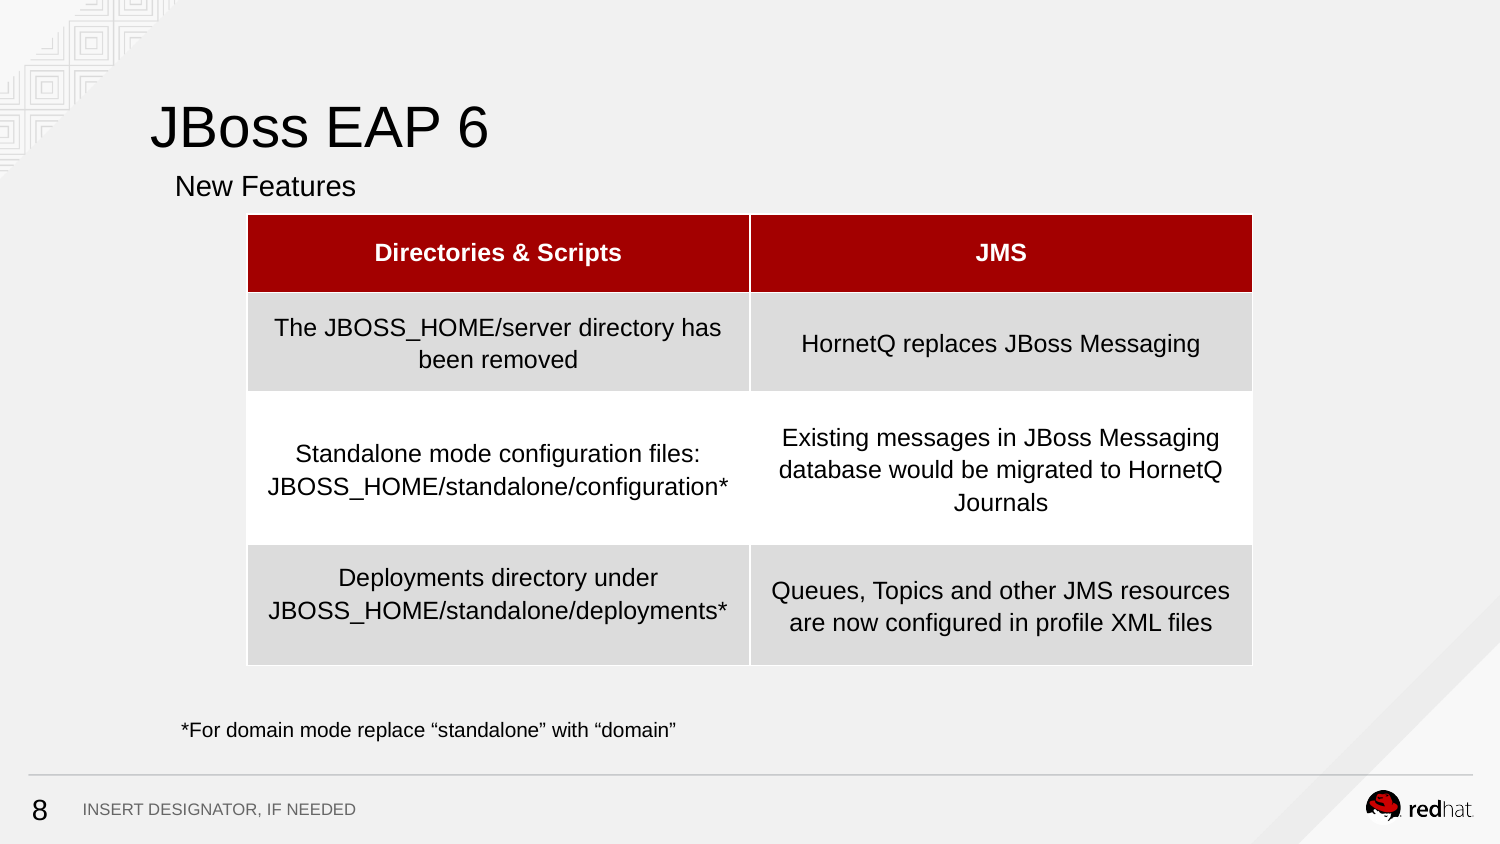

# JBoss EAP 6
New Features
| Directories & Scripts | JMS |
| --- | --- |
| The JBOSS\_HOME/server directory has been removed | HornetQ replaces JBoss Messaging |
| Standalone mode configuration files: JBOSS\_HOME/standalone/configuration\* | Existing messages in JBoss Messaging database would be migrated to HornetQ Journals |
| Deployments directory under JBOSS\_HOME/standalone/deployments\* | Queues, Topics and other JMS resources are now configured in profile XML files |
*For domain mode replace “standalone” with “domain”
8